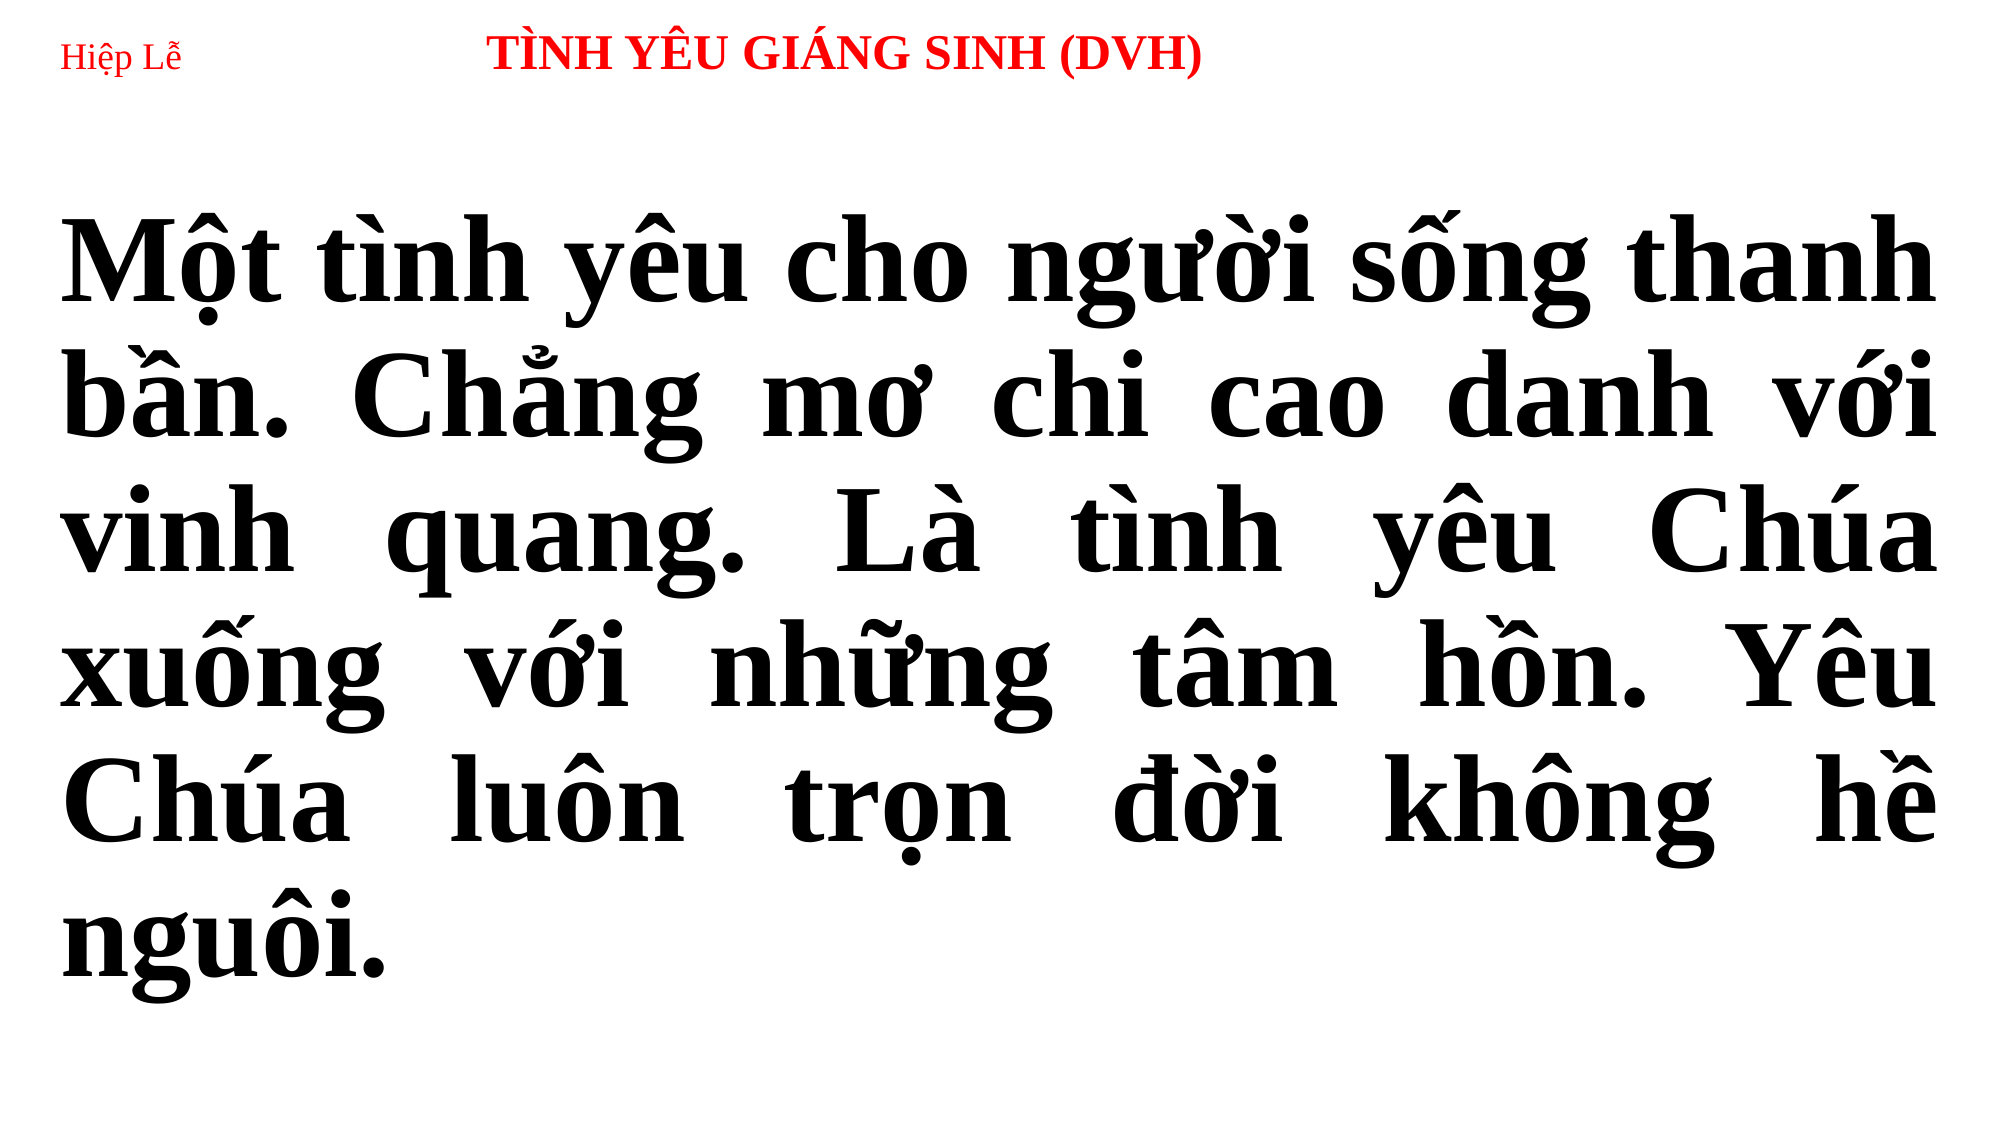

# Hiệp Lễ                                TÌNH YÊU GIÁNG SINH (DVH)
Một tình yêu cho người sống thanh bần. Chẳng mơ chi cao danh với vinh quang. Là tình yêu Chúa xuống với những tâm hồn. Yêu Chúa luôn trọn đời không hề nguôi.